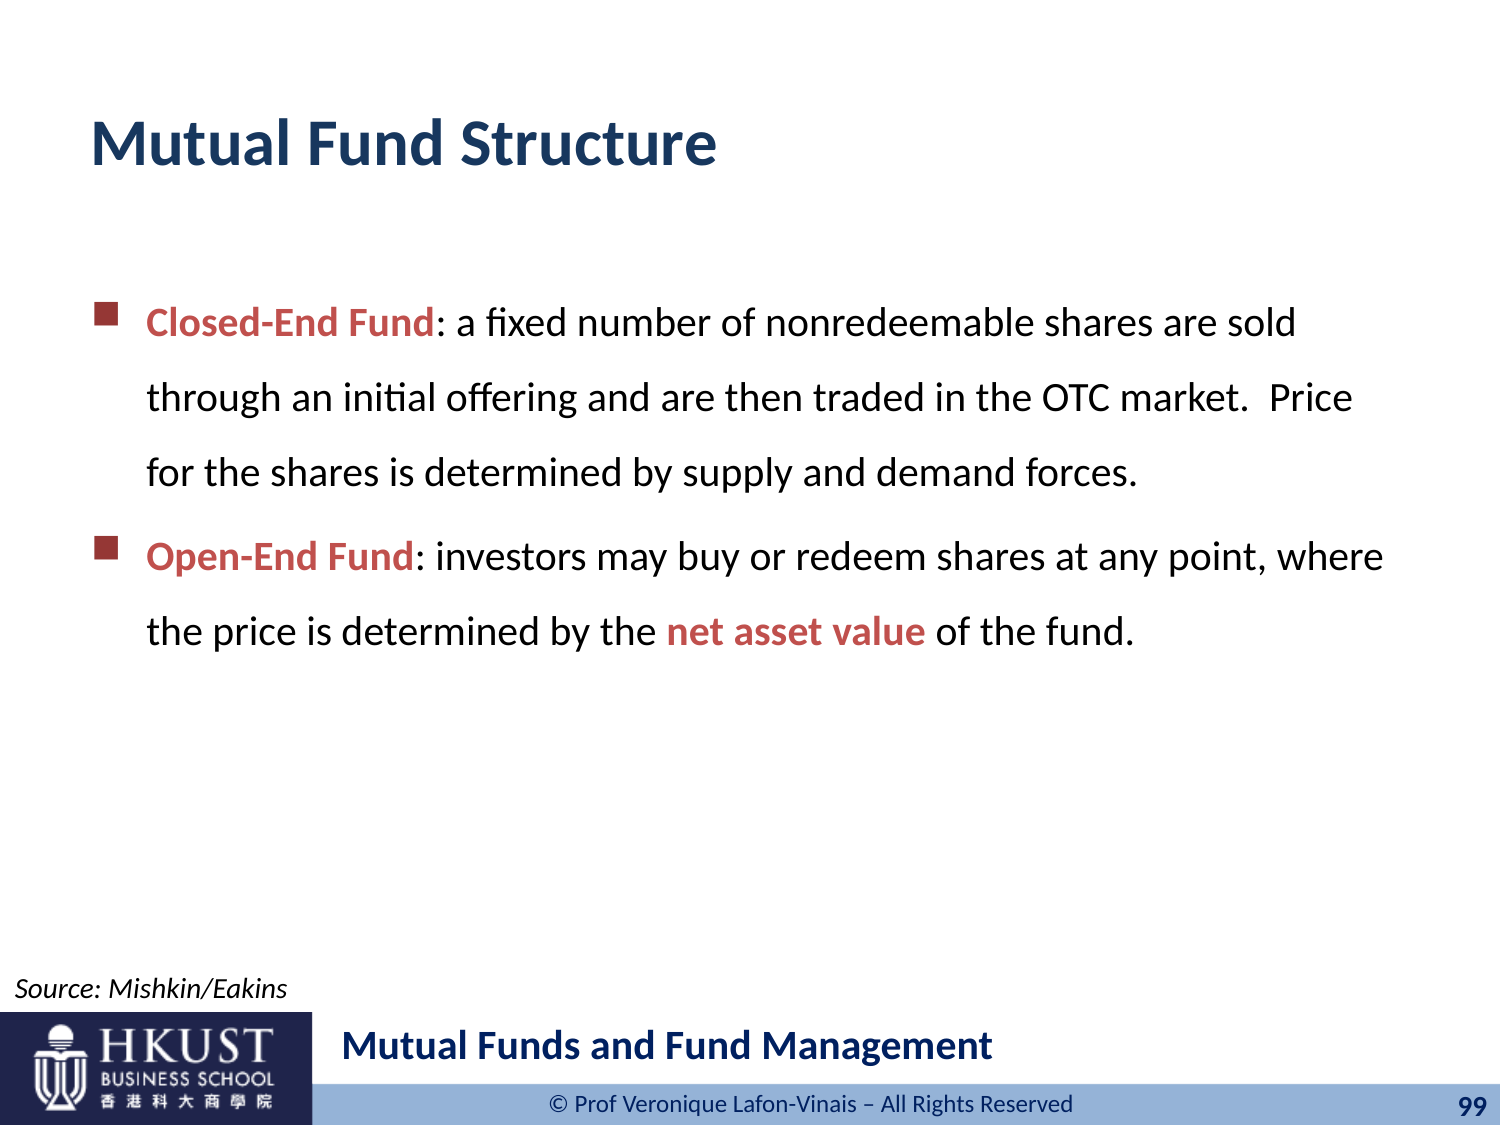

# Mutual Fund Structure
Closed-End Fund: a fixed number of nonredeemable shares are sold through an initial offering and are then traded in the OTC market.  Price for the shares is determined by supply and demand forces.
Open-End Fund: investors may buy or redeem shares at any point, where the price is determined by the net asset value of the fund.
Source: Mishkin/Eakins
Mutual Funds and Fund Management
99